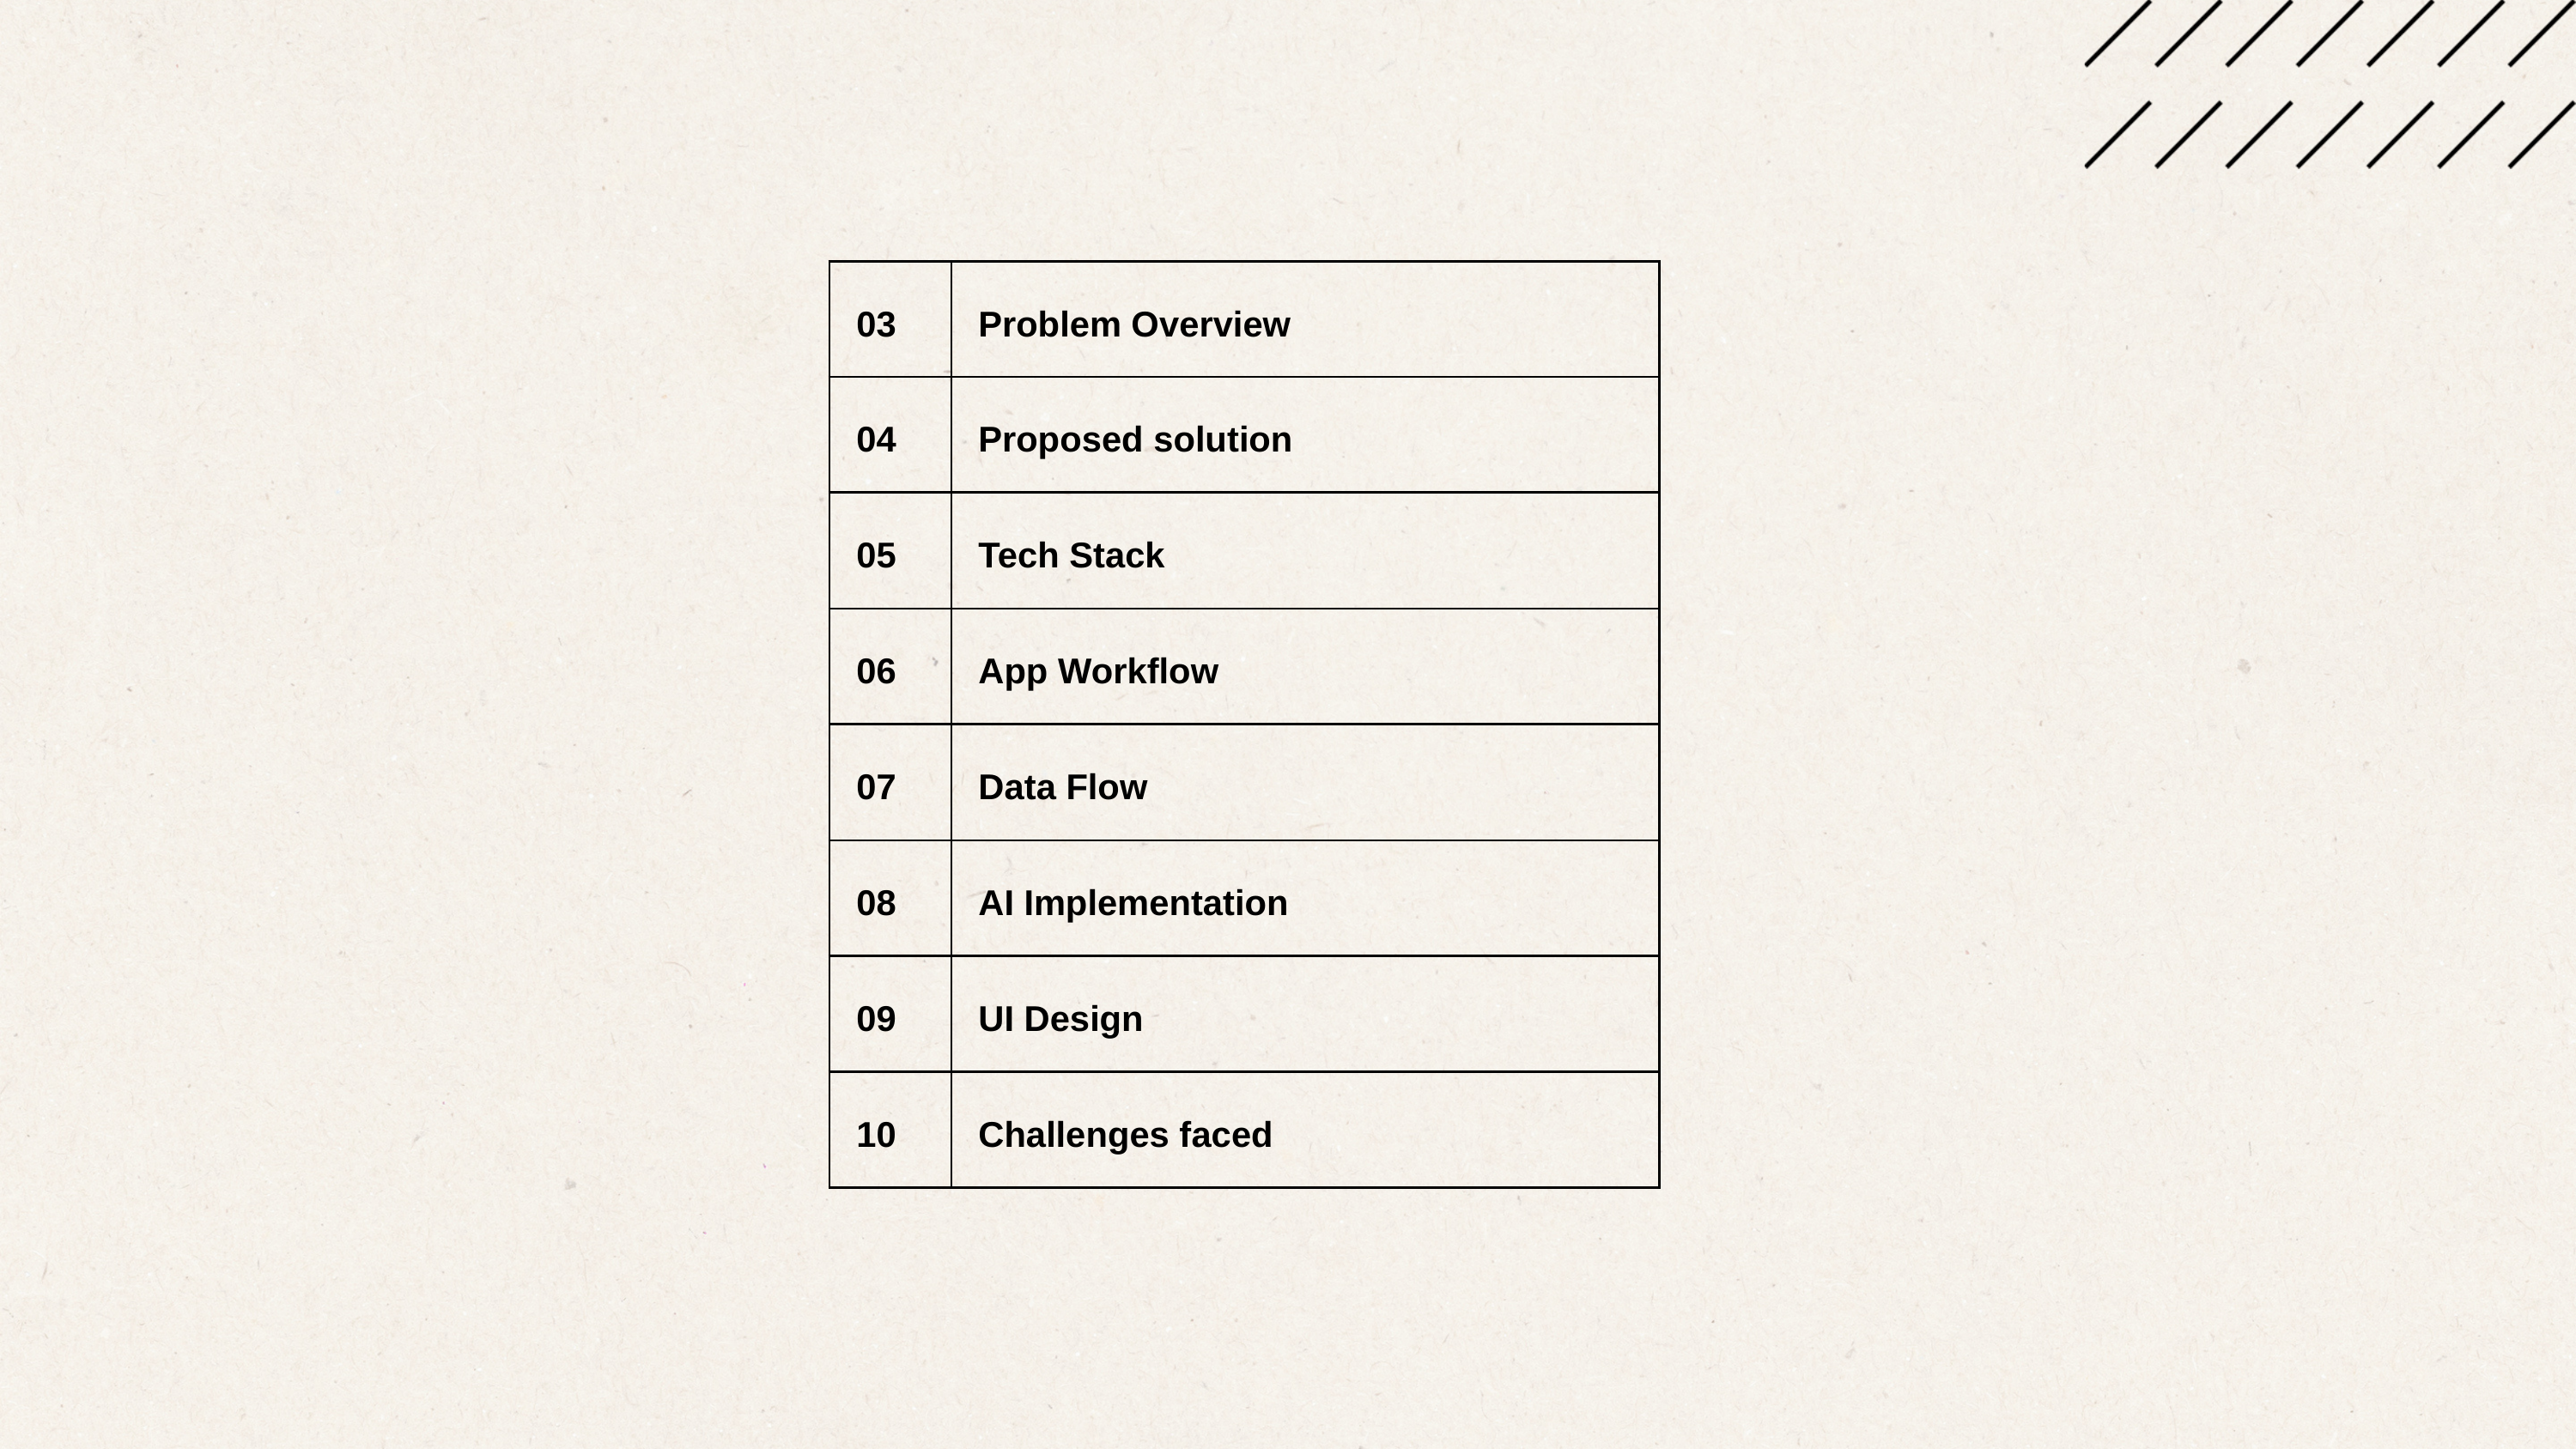

| 03 | Problem Overview |
| --- | --- |
| 04 | Proposed solution |
| 05 | Tech Stack |
| 06 | App Workflow |
| 07 | Data Flow |
| 08 | AI Implementation |
| 09 | UI Design |
| 10 | Challenges faced |